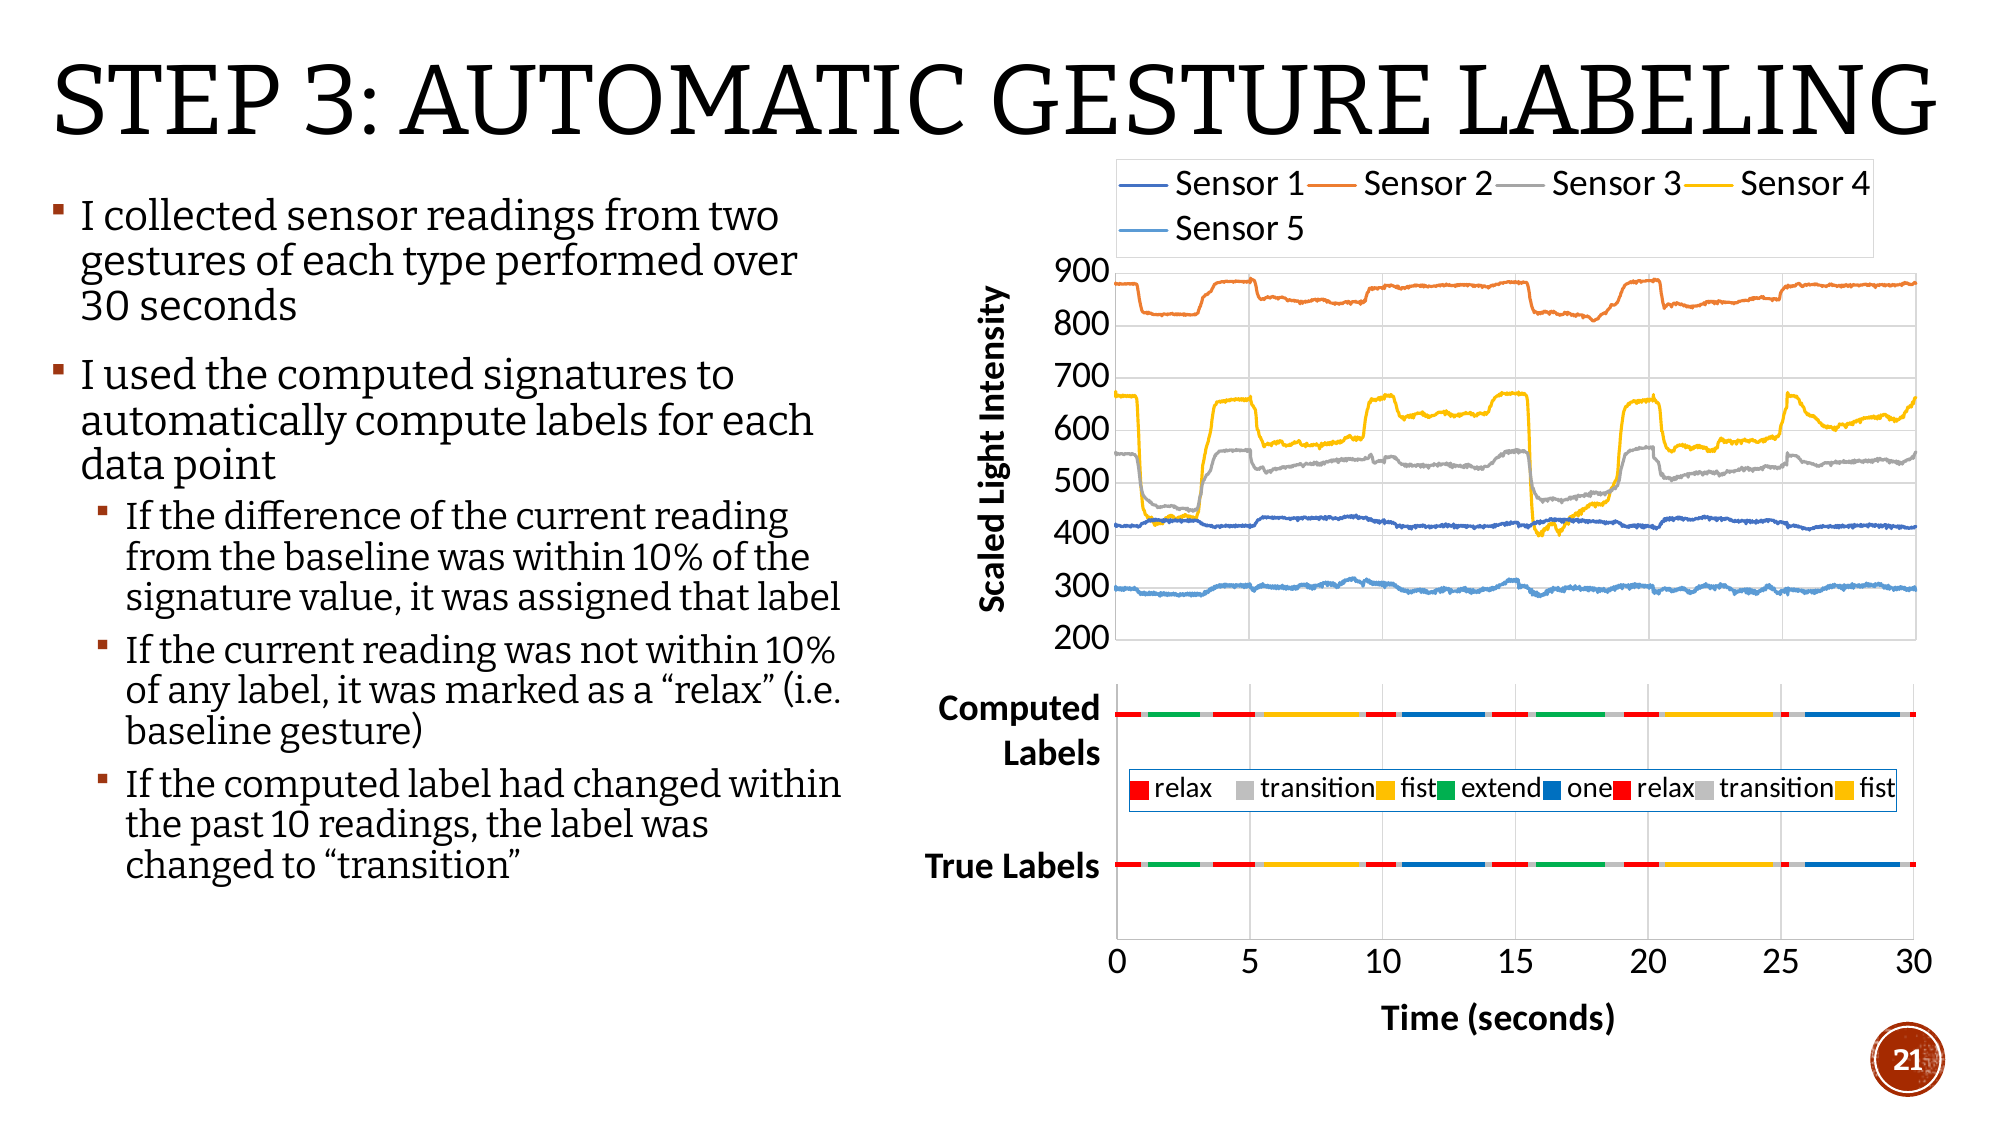

# Step 3: Automatic Gesture Labeling

### Chart:

| Category | Sensor 1 | Sensor 2 | Sensor 3 | Sensor 4 | Sensor 5 |
|---|---|---|---|---|---|
I collected sensor readings from two gestures of each type performed over 30 seconds
I used the computed signatures to automatically compute labels for each data point
If the difference of the current reading from the baseline was within 10% of the signature value, it was assigned that label
If the current reading was not within 10% of any label, it was marked as a “relax” (i.e. baseline gesture)
If the computed label had changed within the past 10 readings, the label was changed to “transition”

### Chart

| Category | relax | transition | fist | extend | one | relax | transition | fist | extend | one |
|---|---|---|---|---|---|---|---|---|---|---|
Computed
Labels
True Labels
21